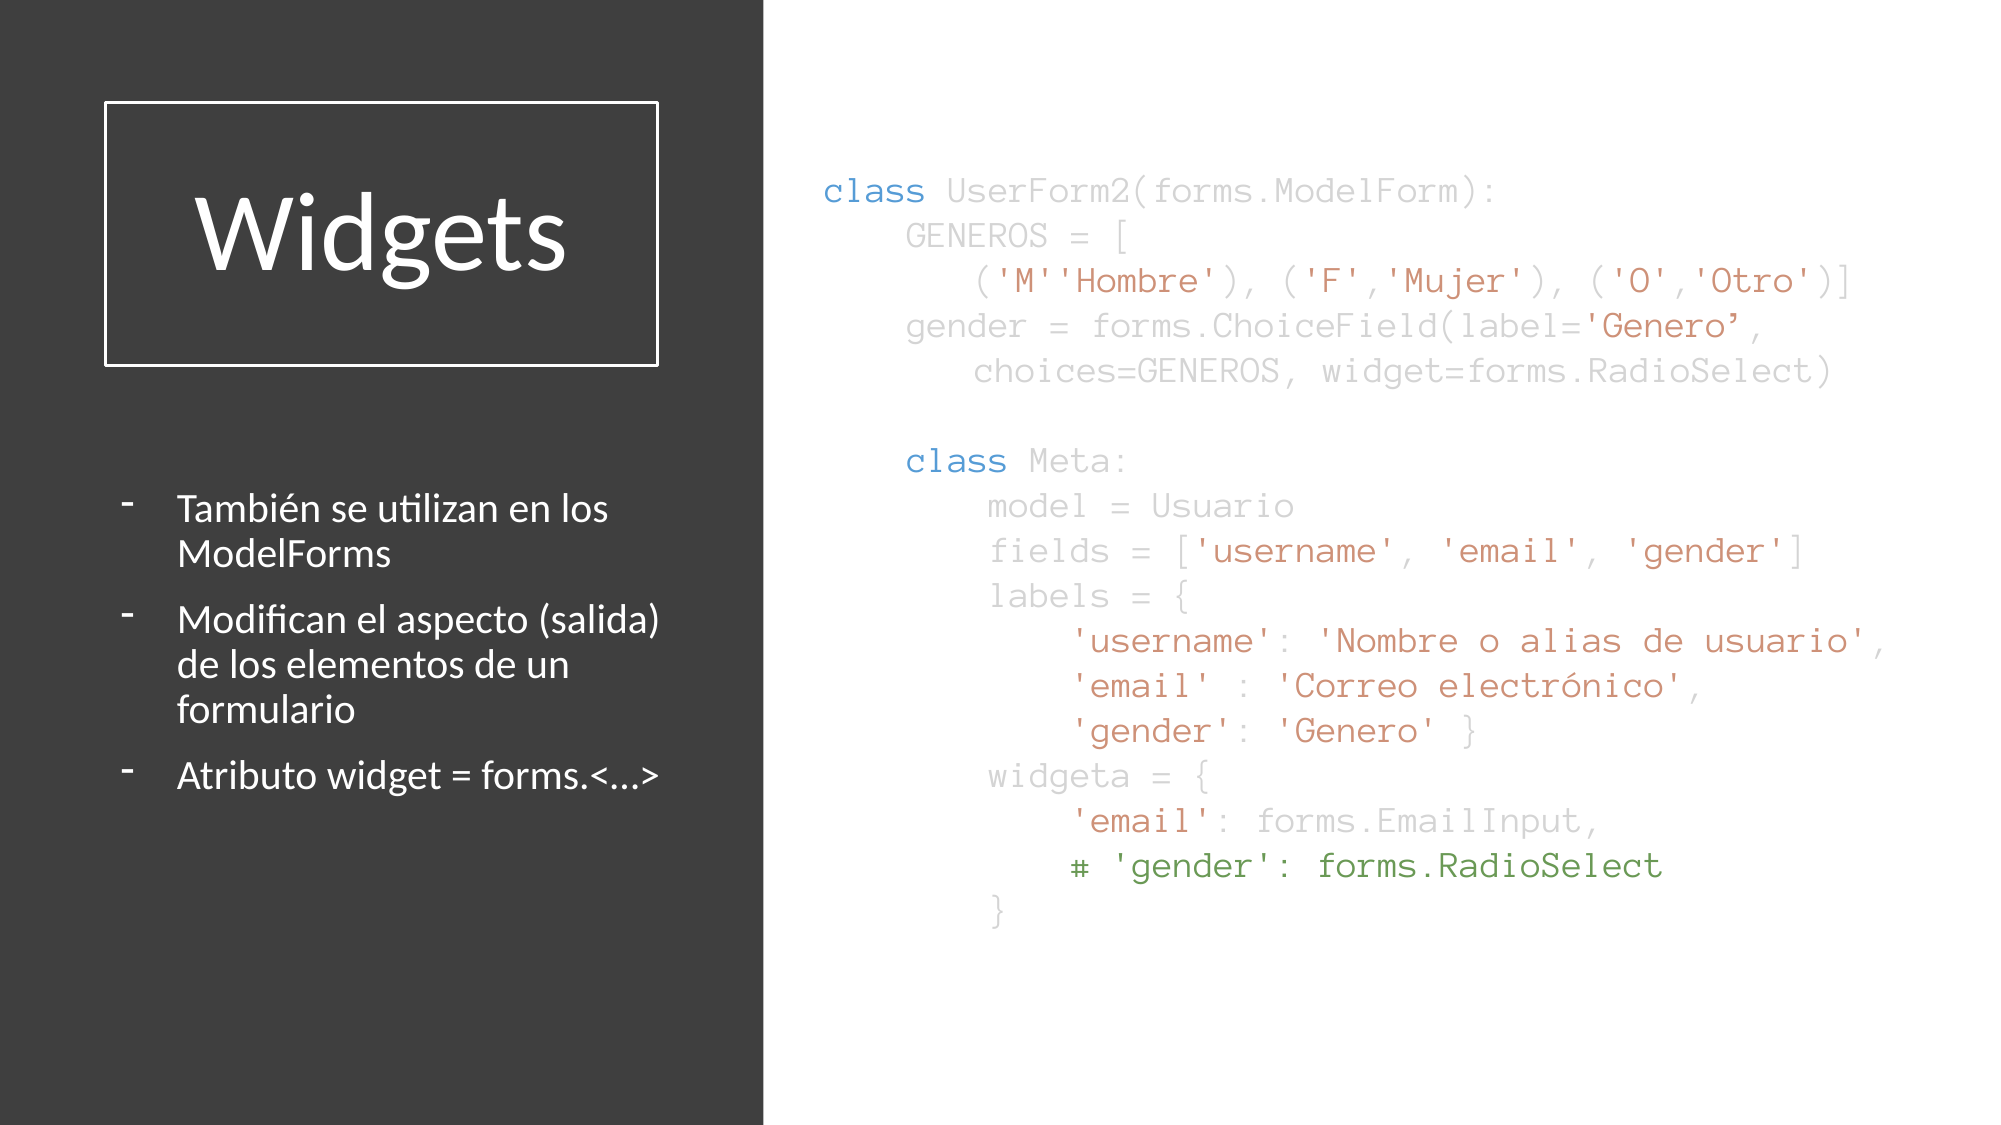

# Widgets
class UserForm2(forms.ModelForm):
    GENEROS = [
	('M''Hombre'), ('F','Mujer'), ('O','Otro')]
    gender = forms.ChoiceField(label='Genero’,
	choices=GENEROS, widget=forms.RadioSelect)
    class Meta:
        model = Usuario
        fields = ['username', 'email', 'gender']
        labels = {
            'username': 'Nombre o alias de usuario',
            'email' : 'Correo electrónico',
            'gender': 'Genero' }
        widgeta = {
            'email': forms.EmailInput,
            # 'gender': forms.RadioSelect
        }
También se utilizan en los ModelForms
Modifican el aspecto (salida) de los elementos de un formulario
Atributo widget = forms.<…>